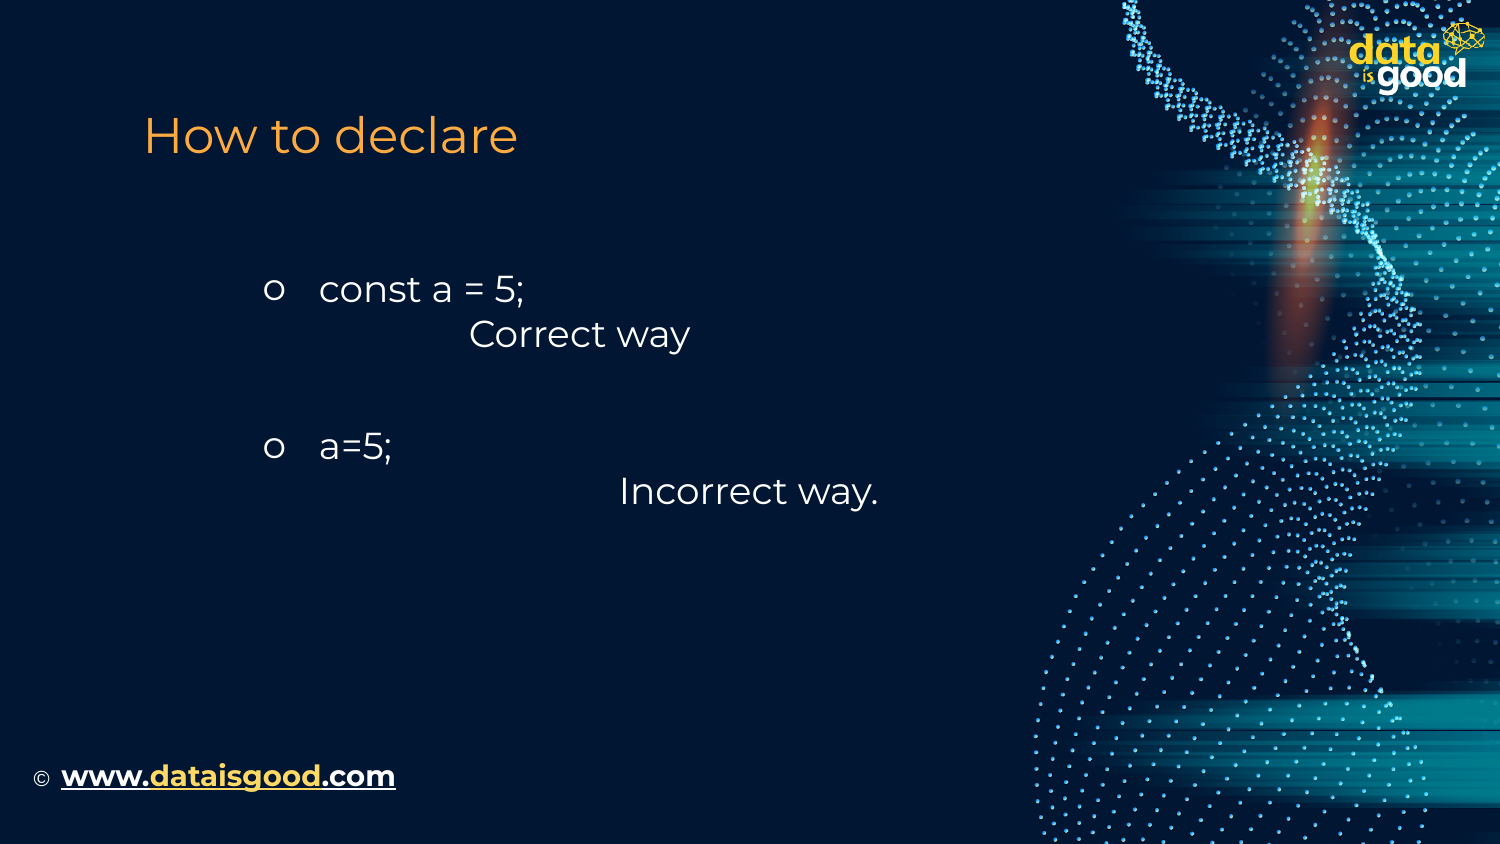

# How to declare
const a = 5;
         		Correct way

a=5;
       			Incorrect way.